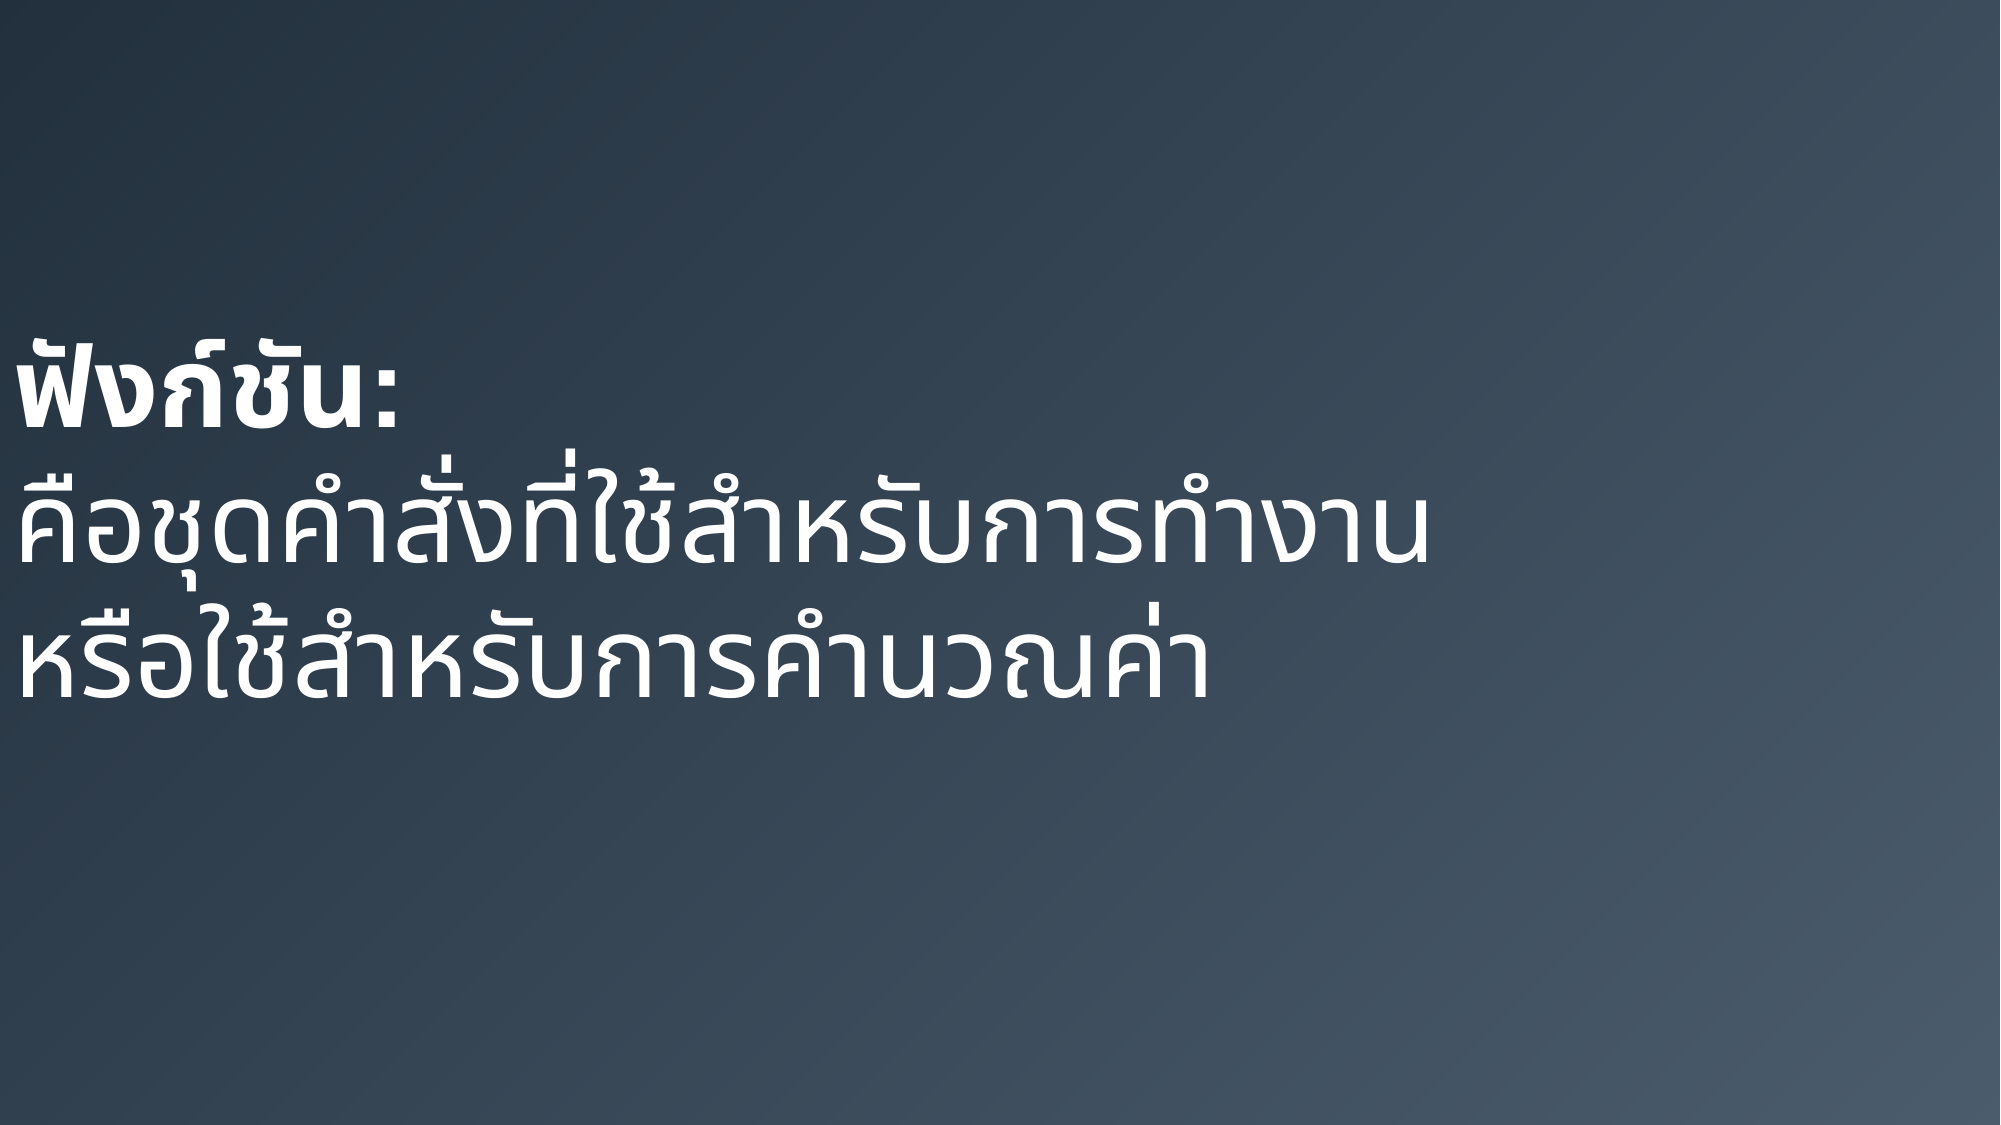

ฟังก์ชัน:
คือชุดคำสั่งที่ใช้สำหรับการทำงาน
หรือใช้สำหรับการคำนวณค่า